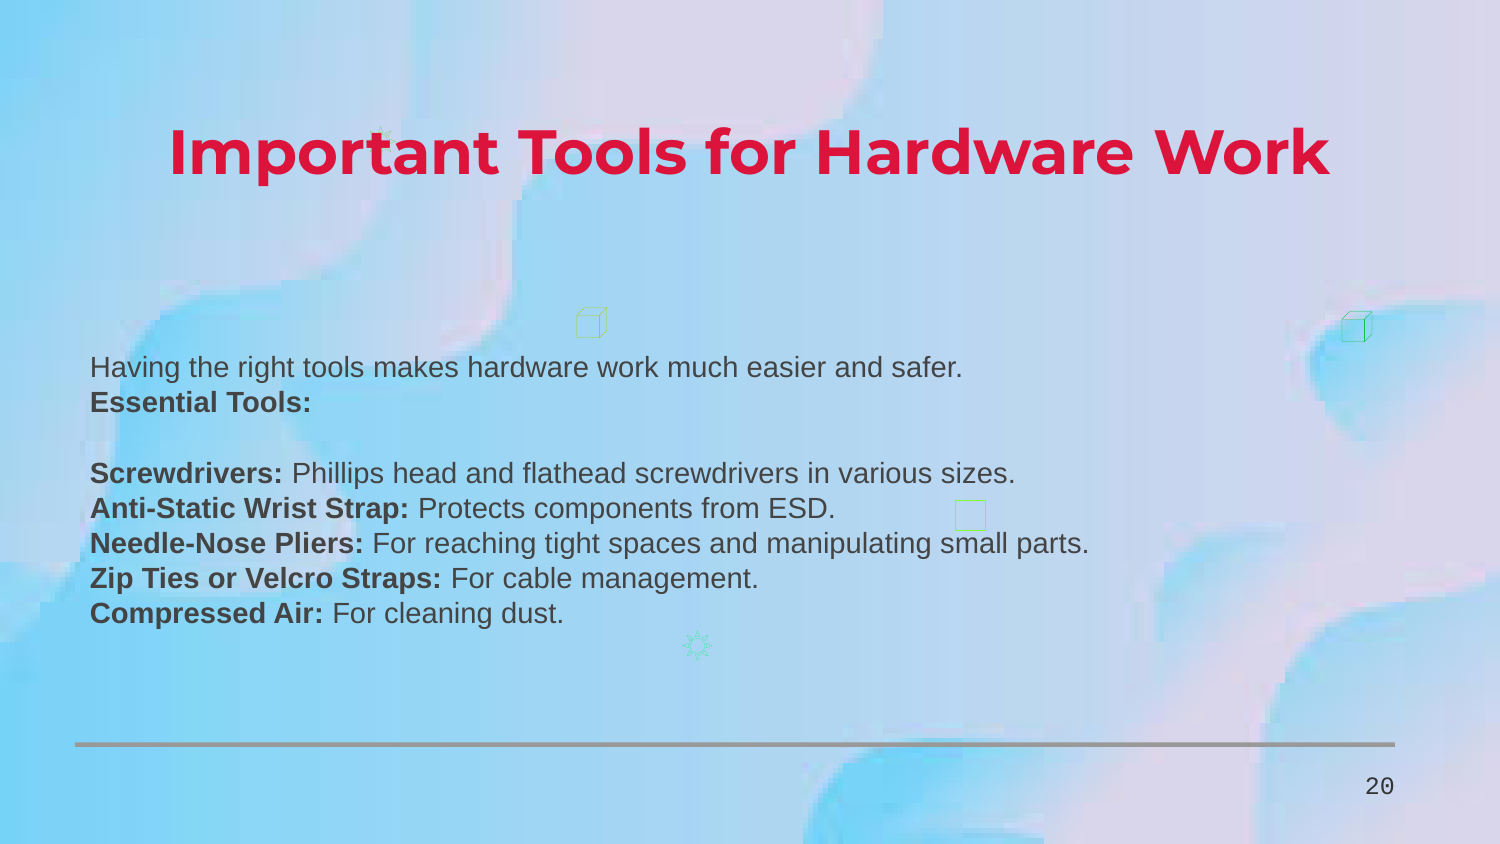

Important Tools for Hardware Work

Having the right tools makes hardware work much easier and safer.
Essential Tools:

Screwdrivers: Phillips head and flathead screwdrivers in various sizes.
Anti-Static Wrist Strap: Protects components from ESD.
Needle-Nose Pliers: For reaching tight spaces and manipulating small parts.
Zip Ties or Velcro Straps: For cable management.
Compressed Air: For cleaning dust.

20